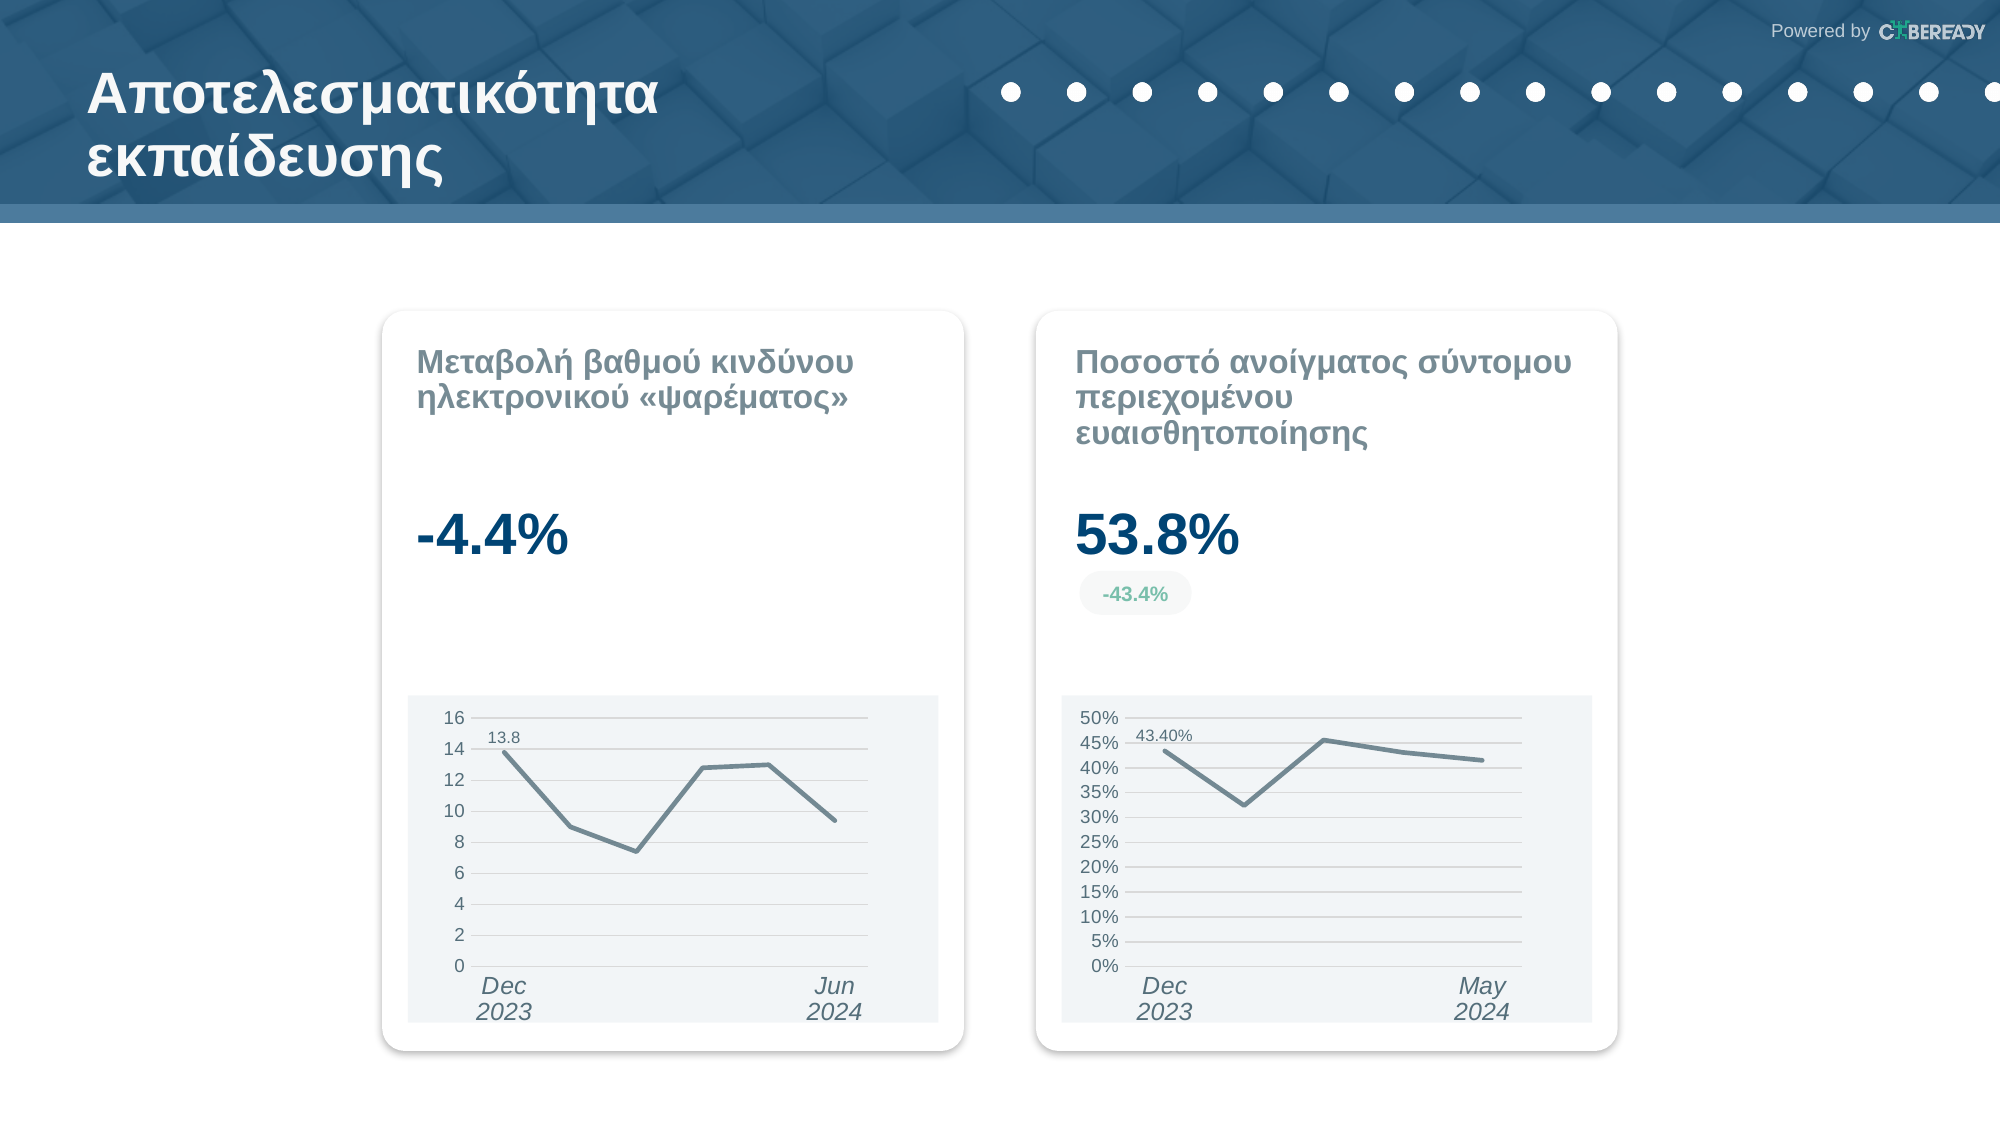

Αποτελεσματικότητα εκπαίδευσης

Μεταβολή βαθμού κινδύνου ηλεκτρονικού «ψαρέματος»
-4.4%

### Chart

| Category | Risk Score |
|---|---|
| Dec 2023 | 13.8 |
| None | 9.0 |
| None | 7.4 |
| None | 12.8 |
| None | 13.0 |
| Jun 2024 | 9.4 |
Ποσοστό ανοίγματος σύντομου περιεχομένου ευαισθητοποίησης
53.8%
-43.4%

### Chart

| Category | Open Rate |
|---|---|
| Dec 2023 | 0.434 |
| None | 0.324 |
| None | 0.456 |
| None | 0.431 |
| May 2024 | 0.415 |